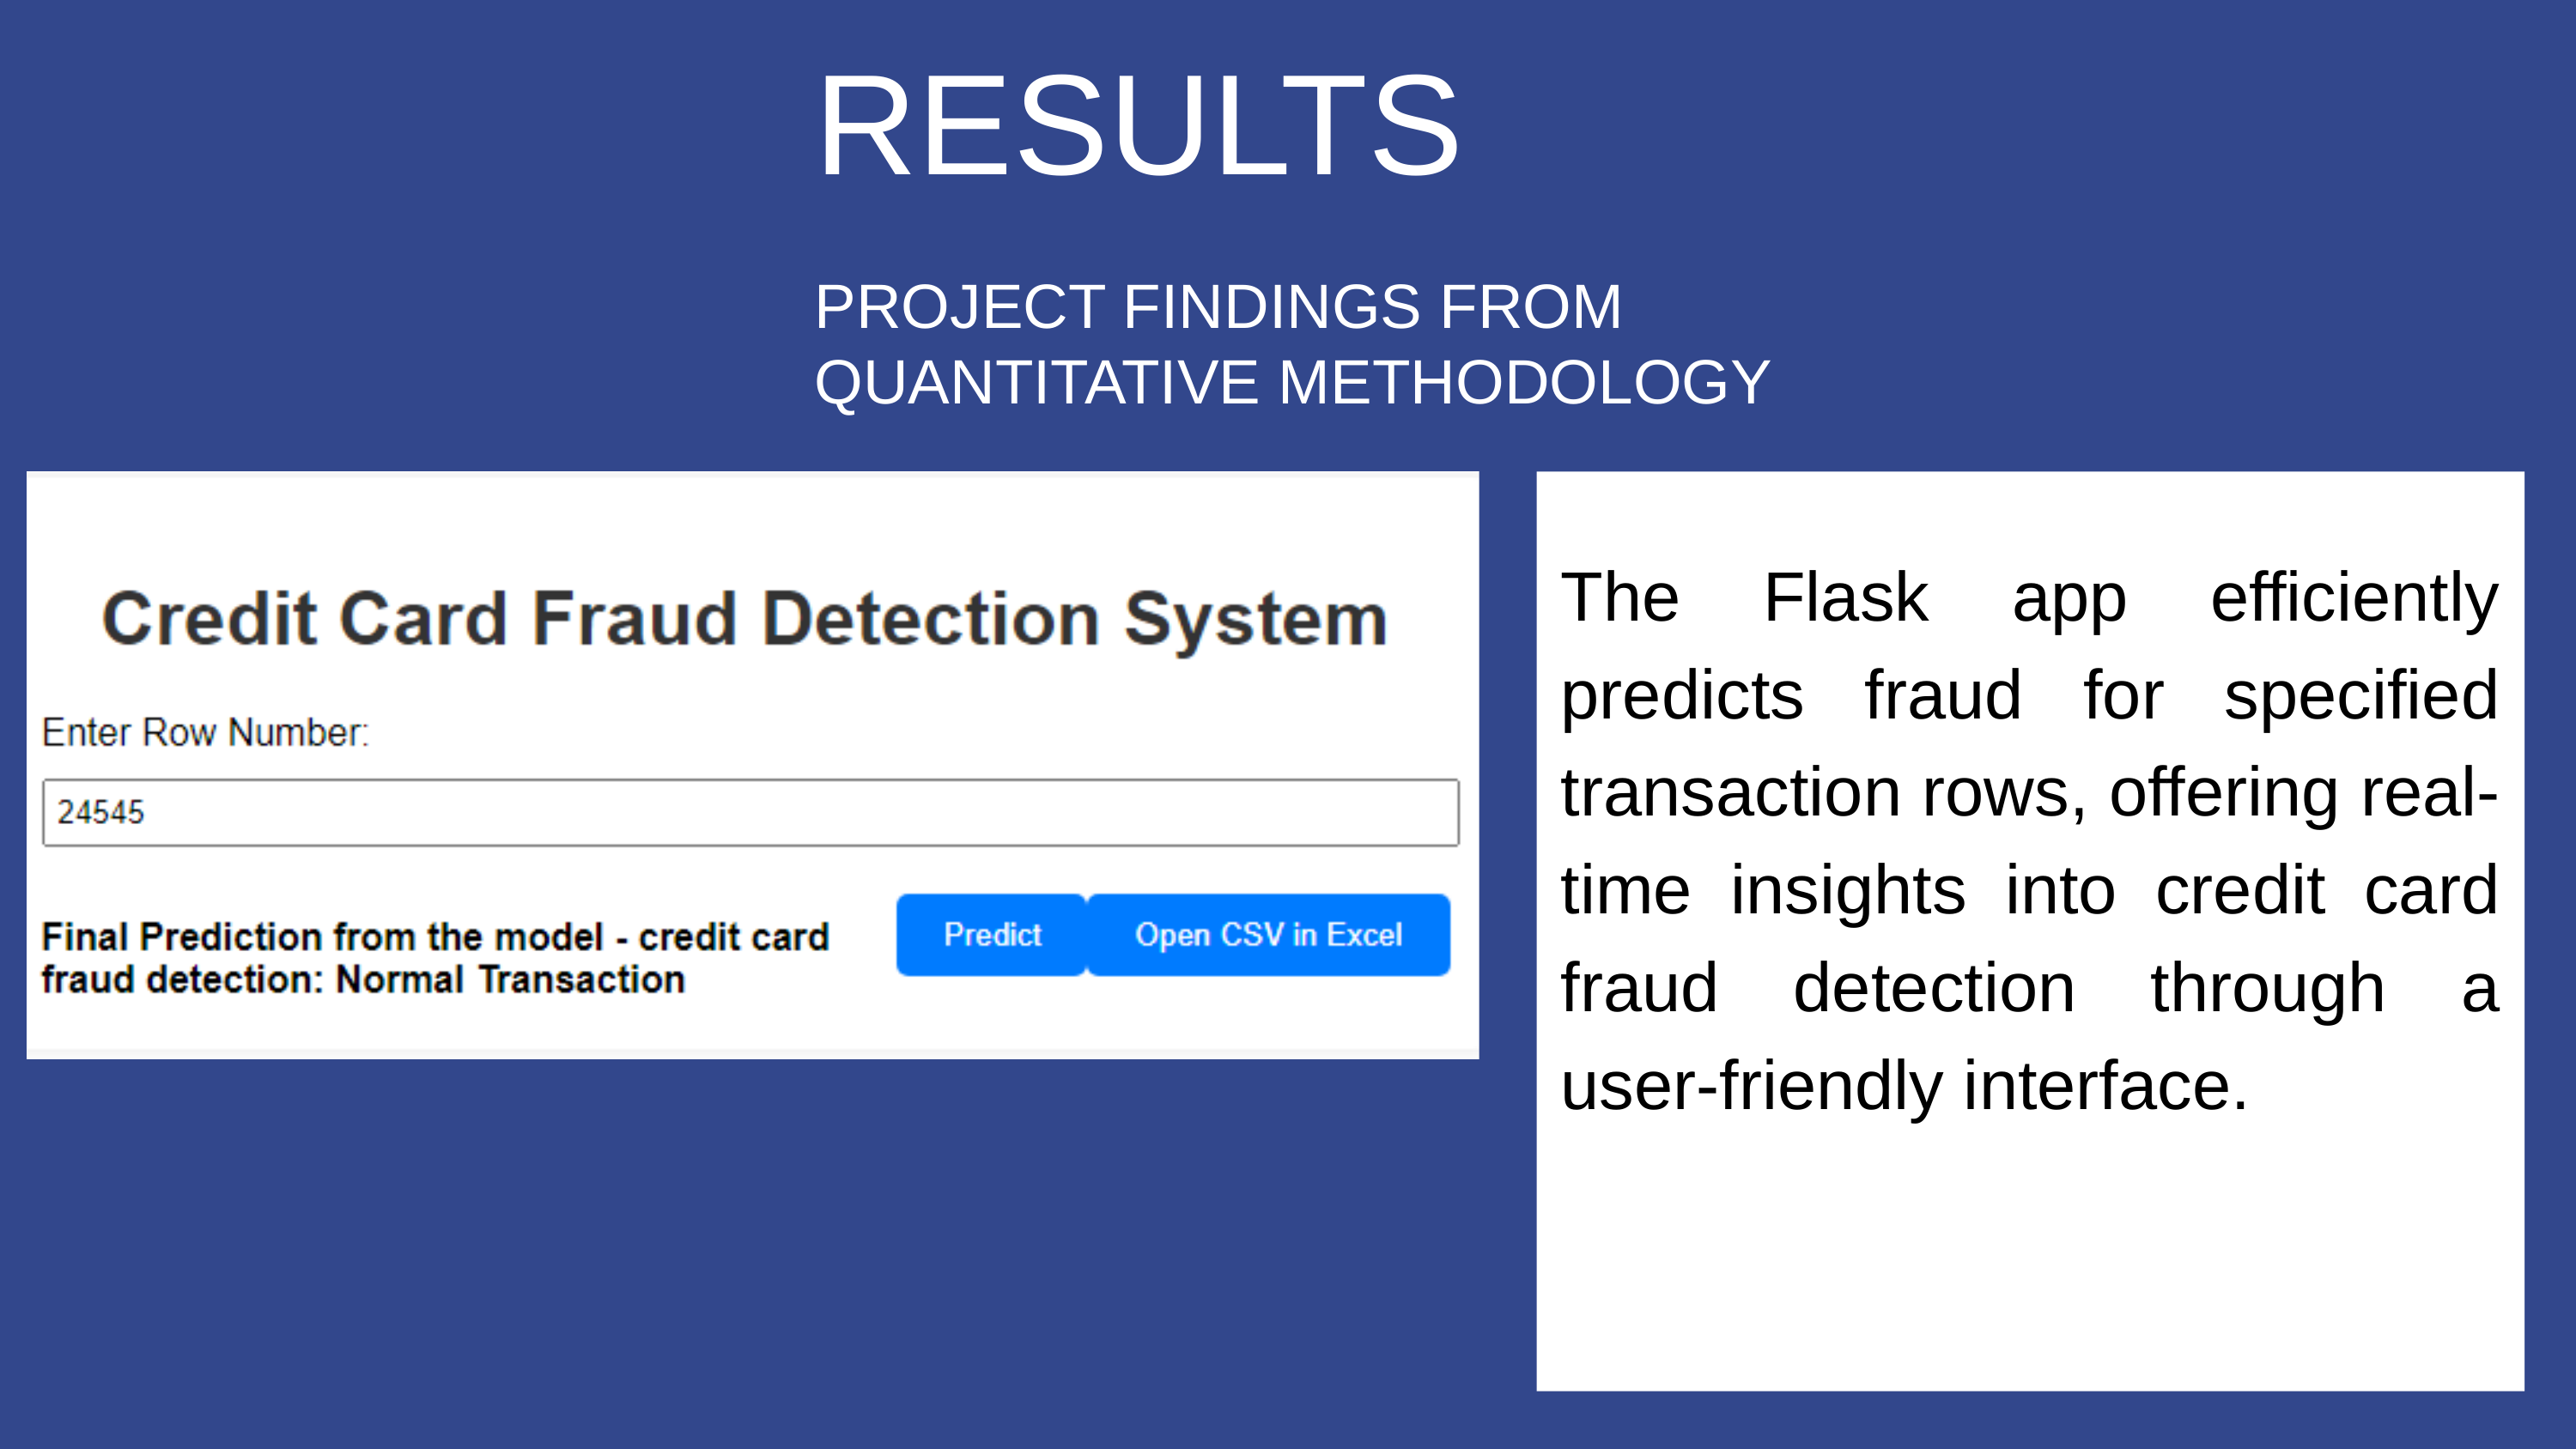

RESULTS
PROJECT FINDINGS FROM QUANTITATIVE METHODOLOGY

The Flask app efficiently predicts fraud for specified transaction rows, offering real-time insights into credit card fraud detection through a user-friendly interface.